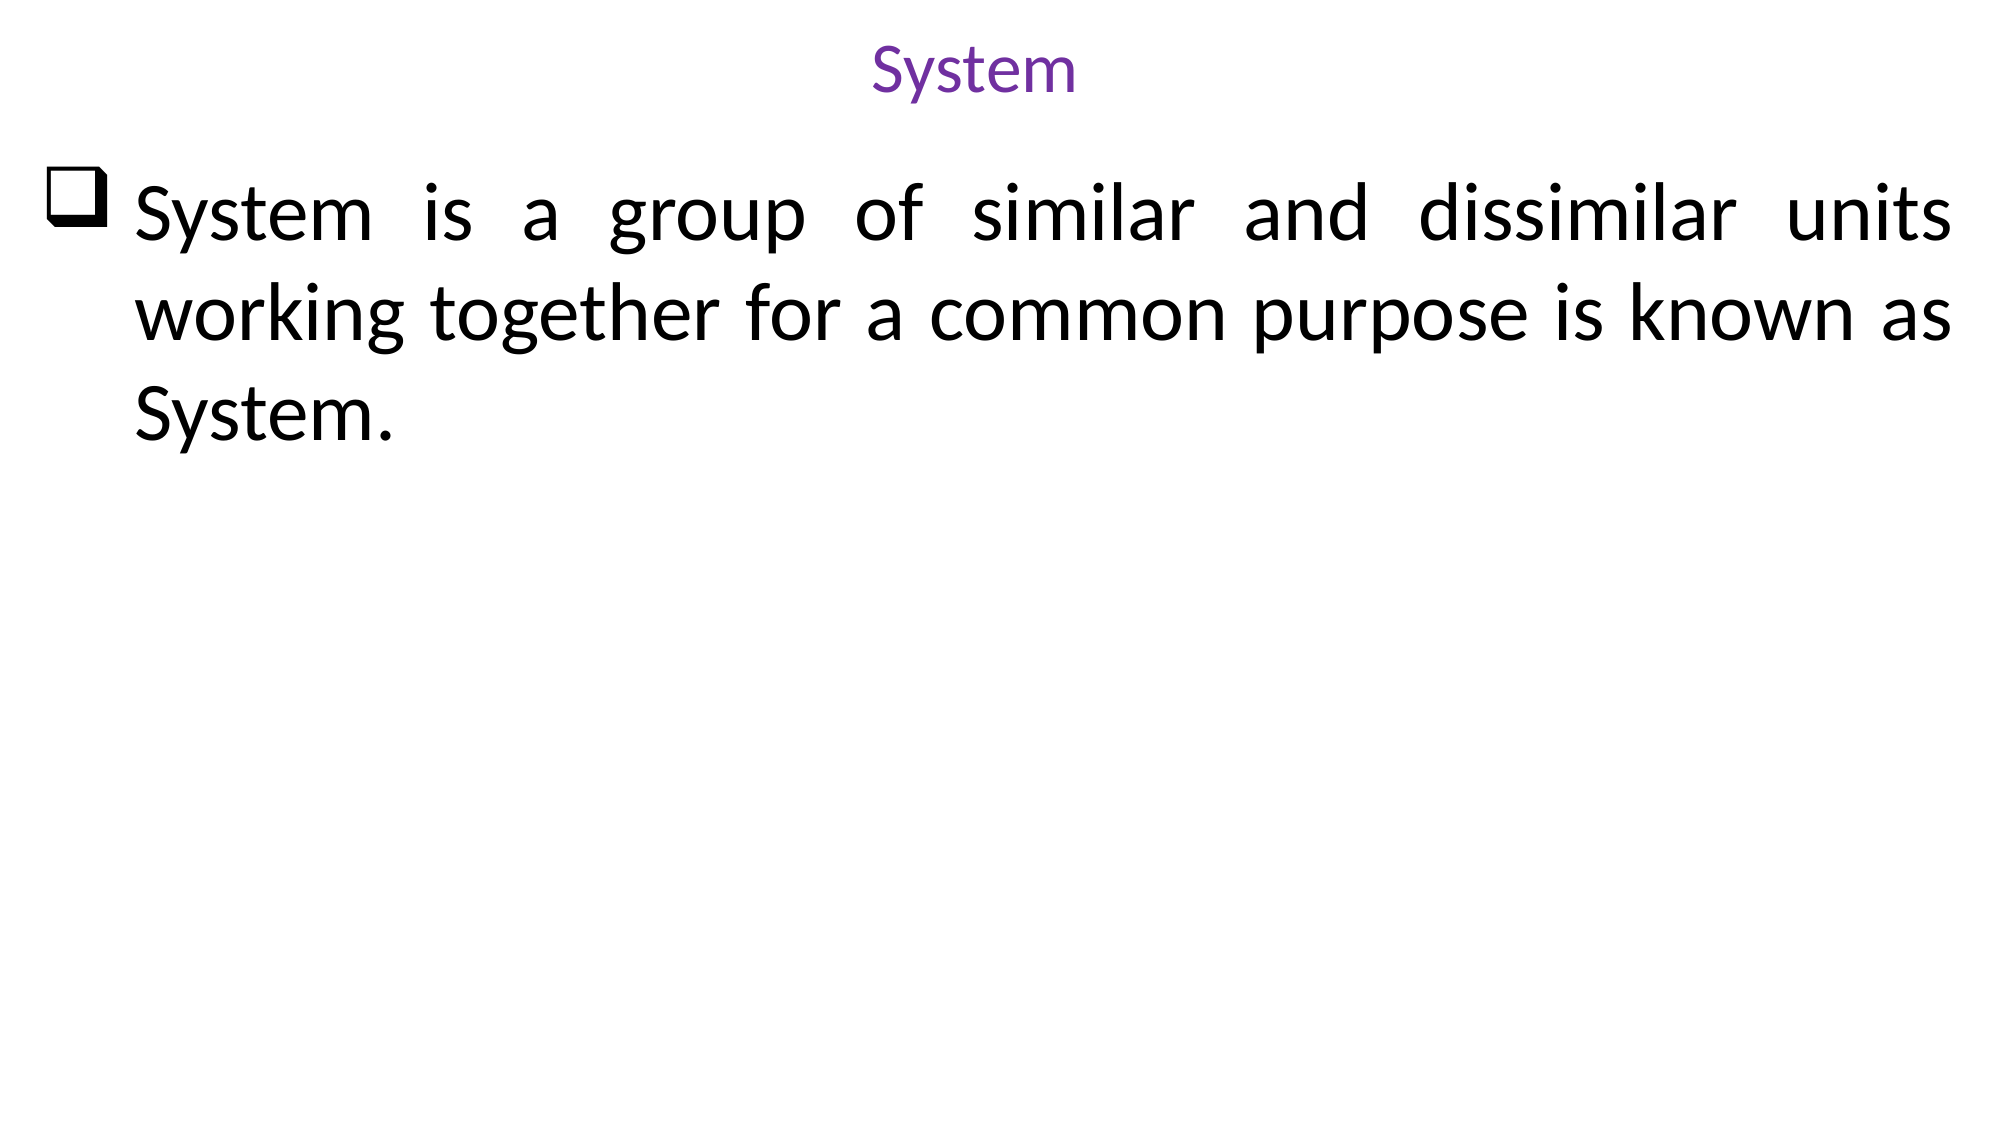

# System
System is a group of similar and dissimilar units working together for a common purpose is known as System.